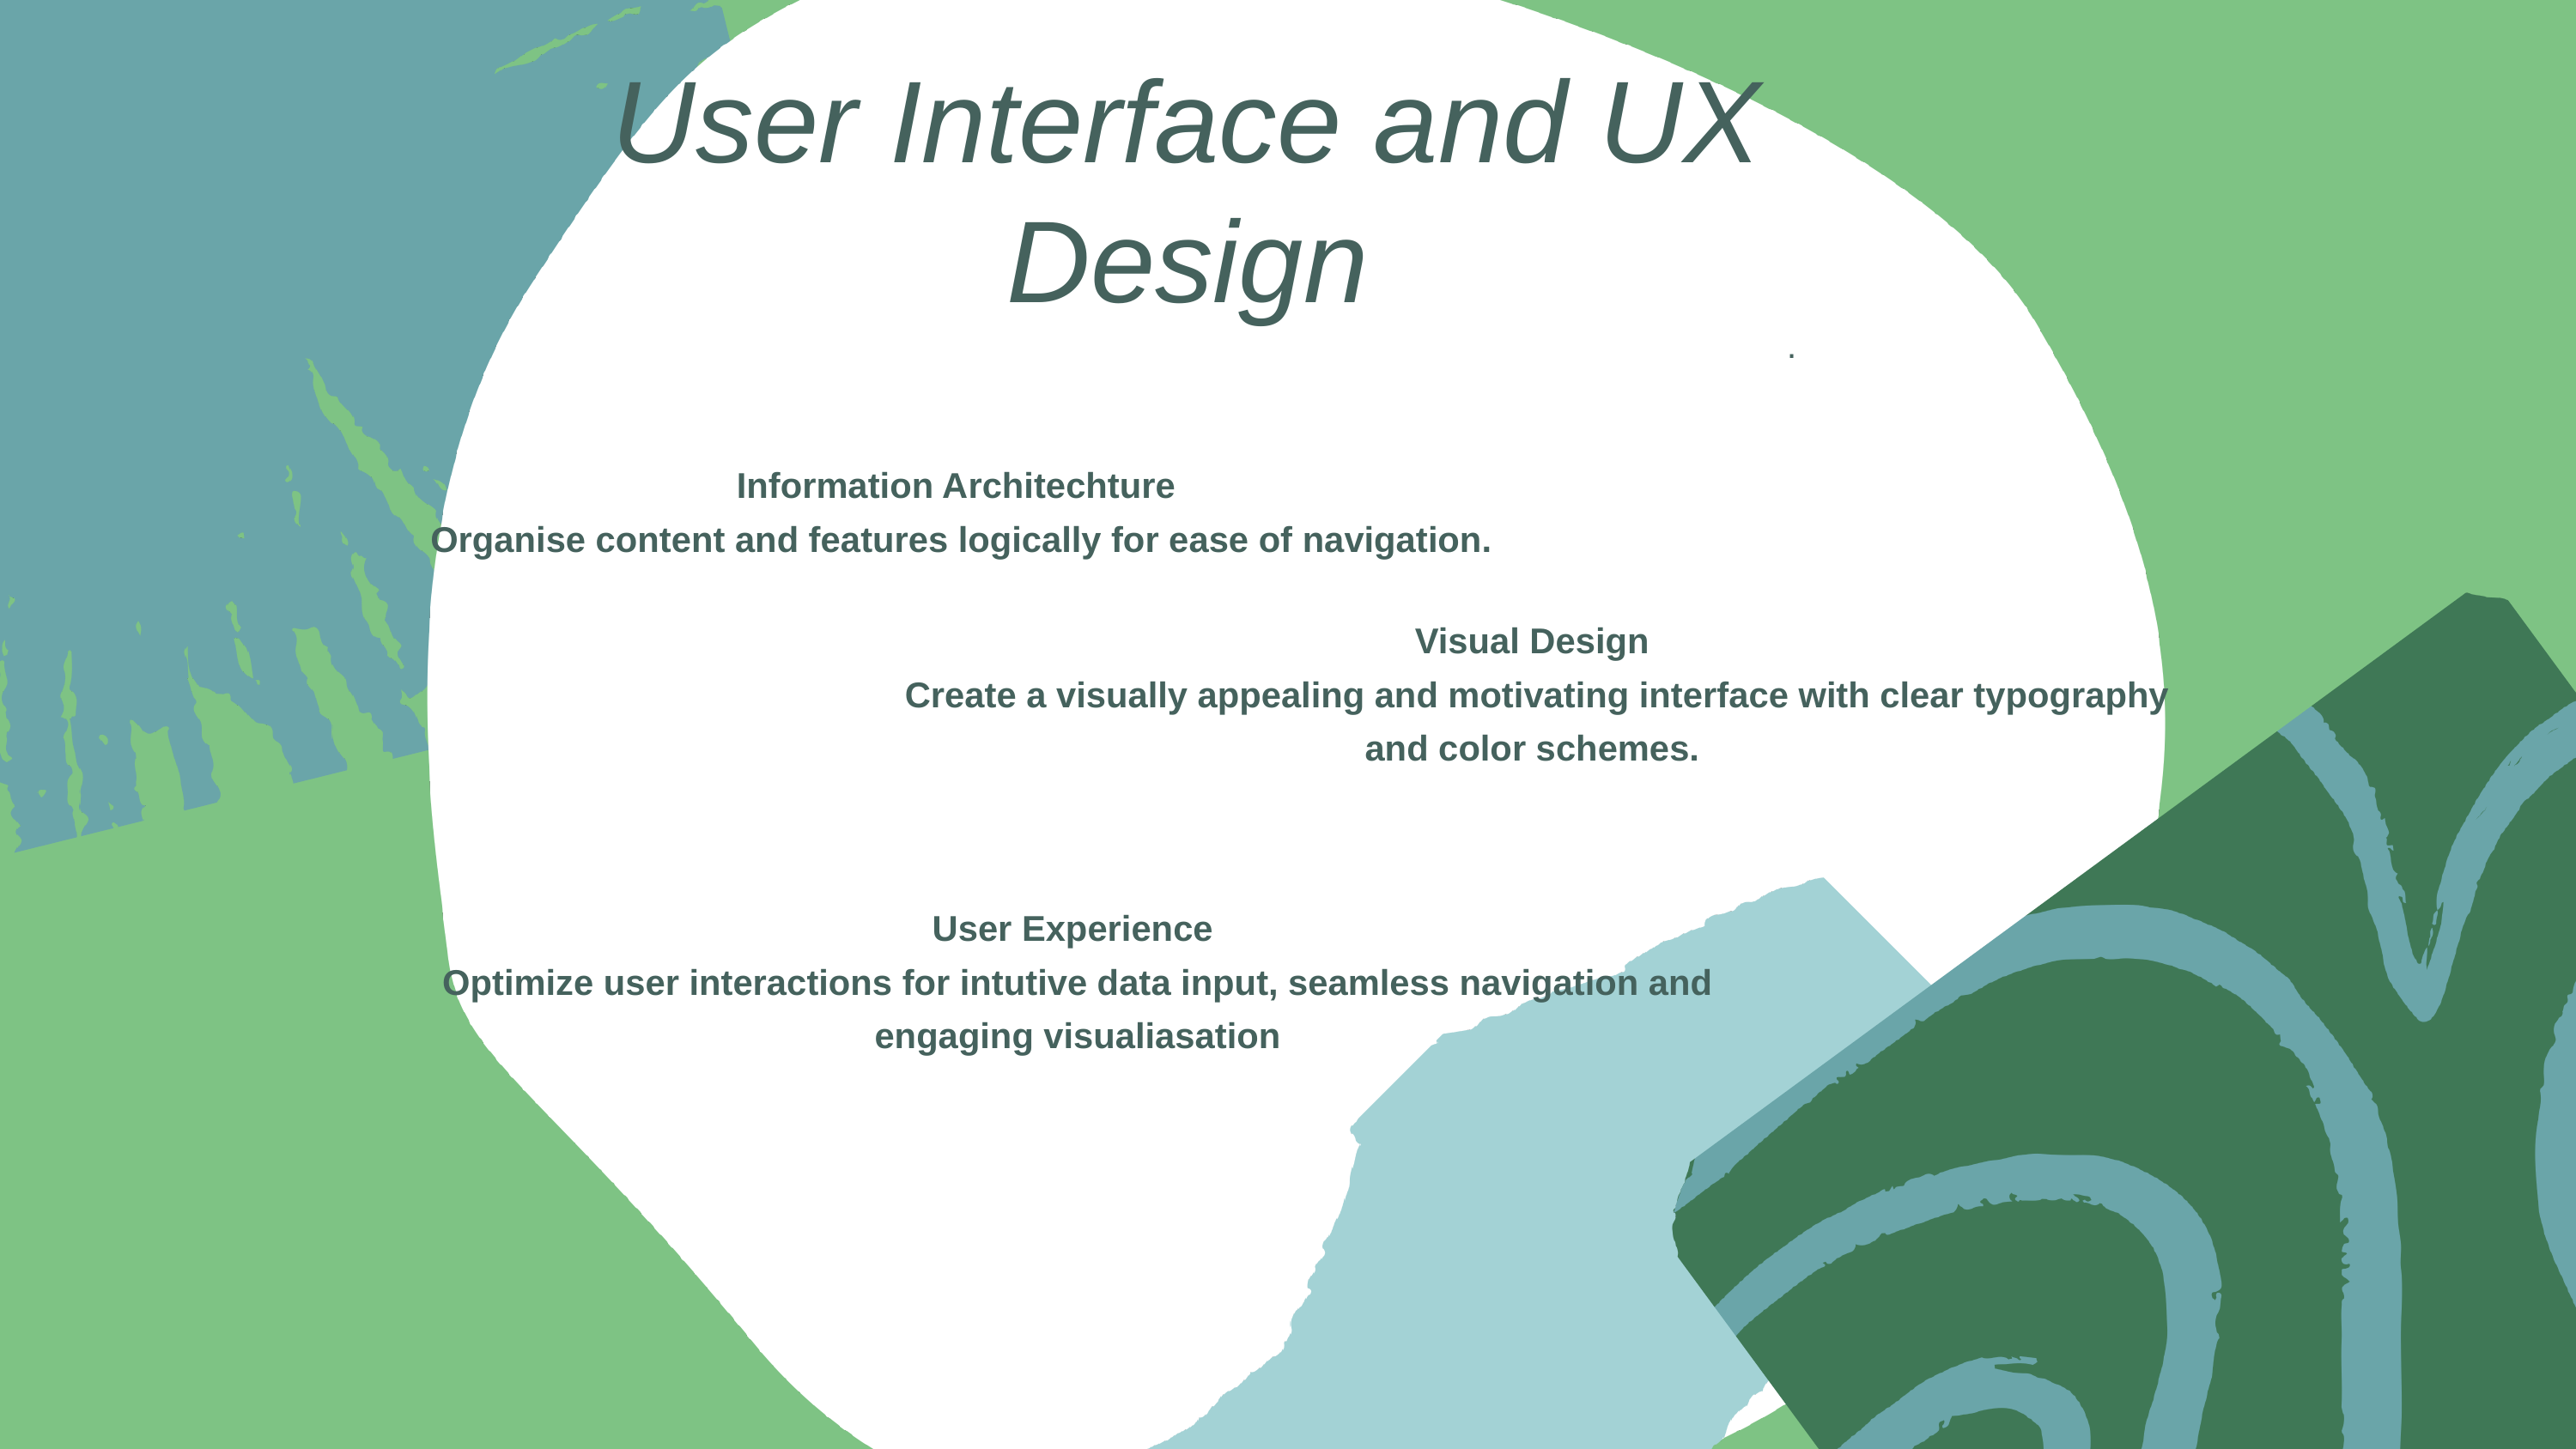

User Interface and UX Design

.
Information Architechture
Organise content and features logically for ease of navigation.
Visual Design
Create a visually appealing and motivating interface with clear typography and color schemes.

User Experience
Optimize user interactions for intutive data input, seamless navigation and engaging visualiasation